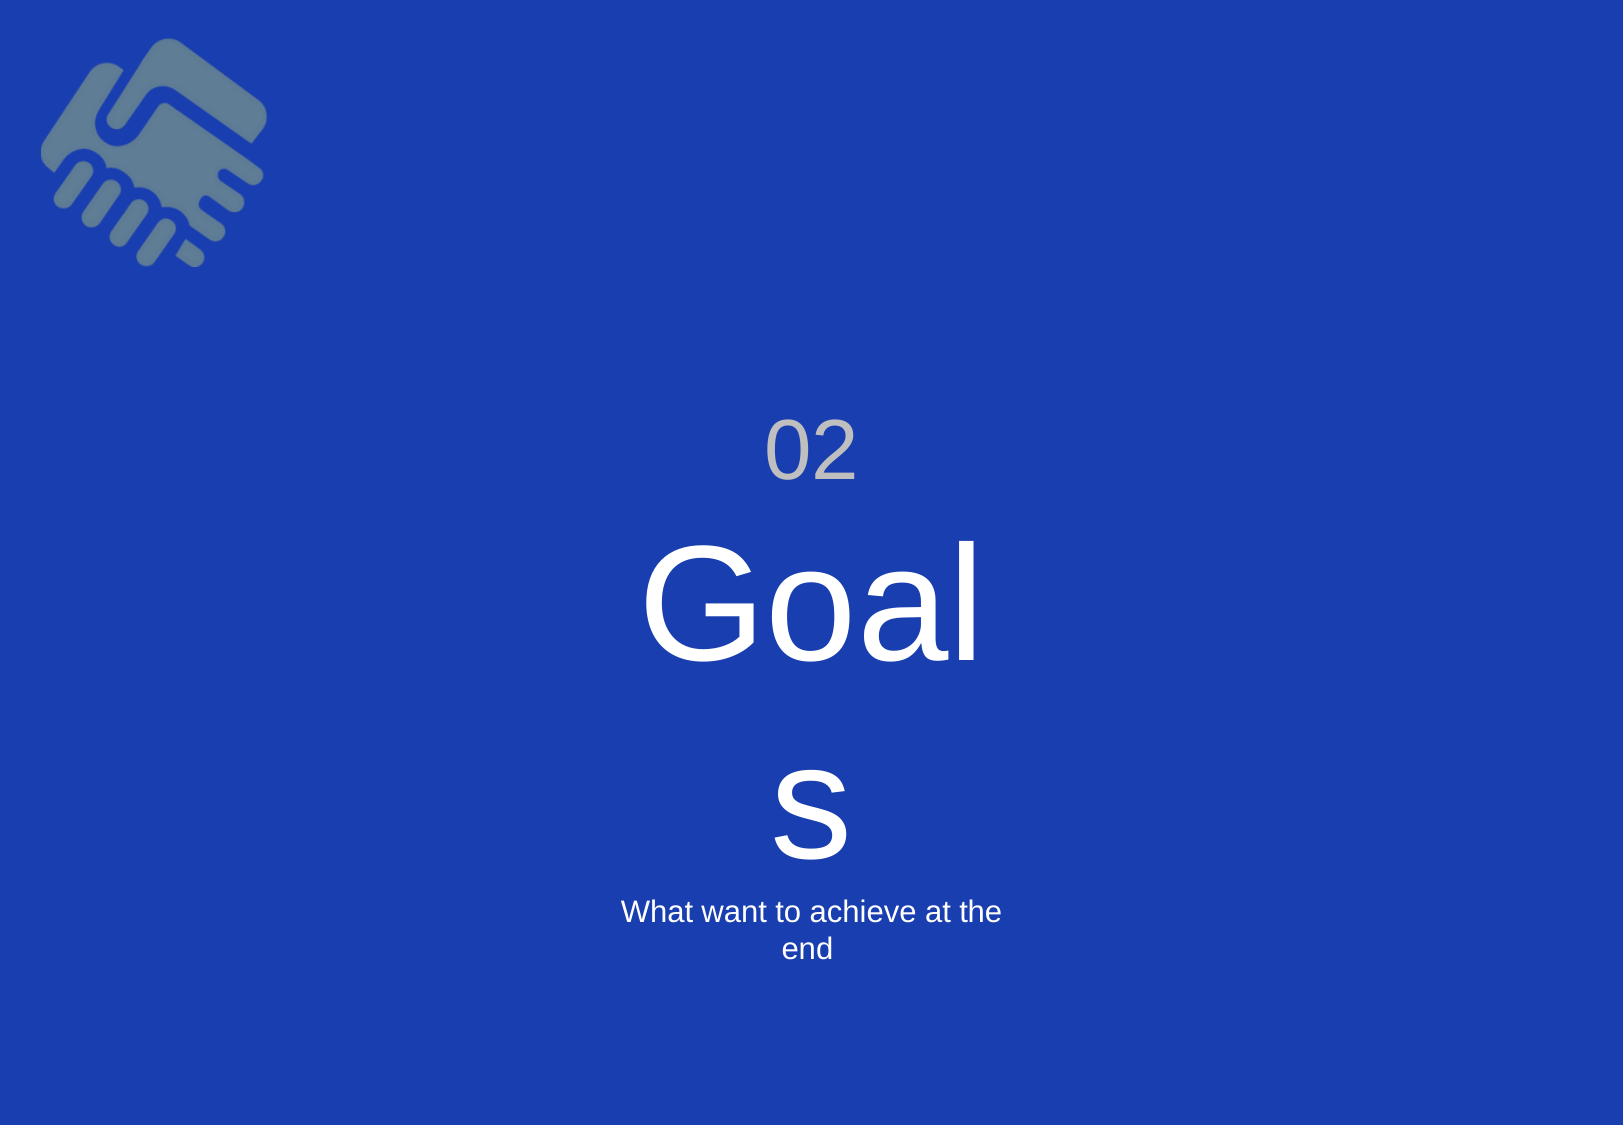

02
Goals
What want to achieve at the end